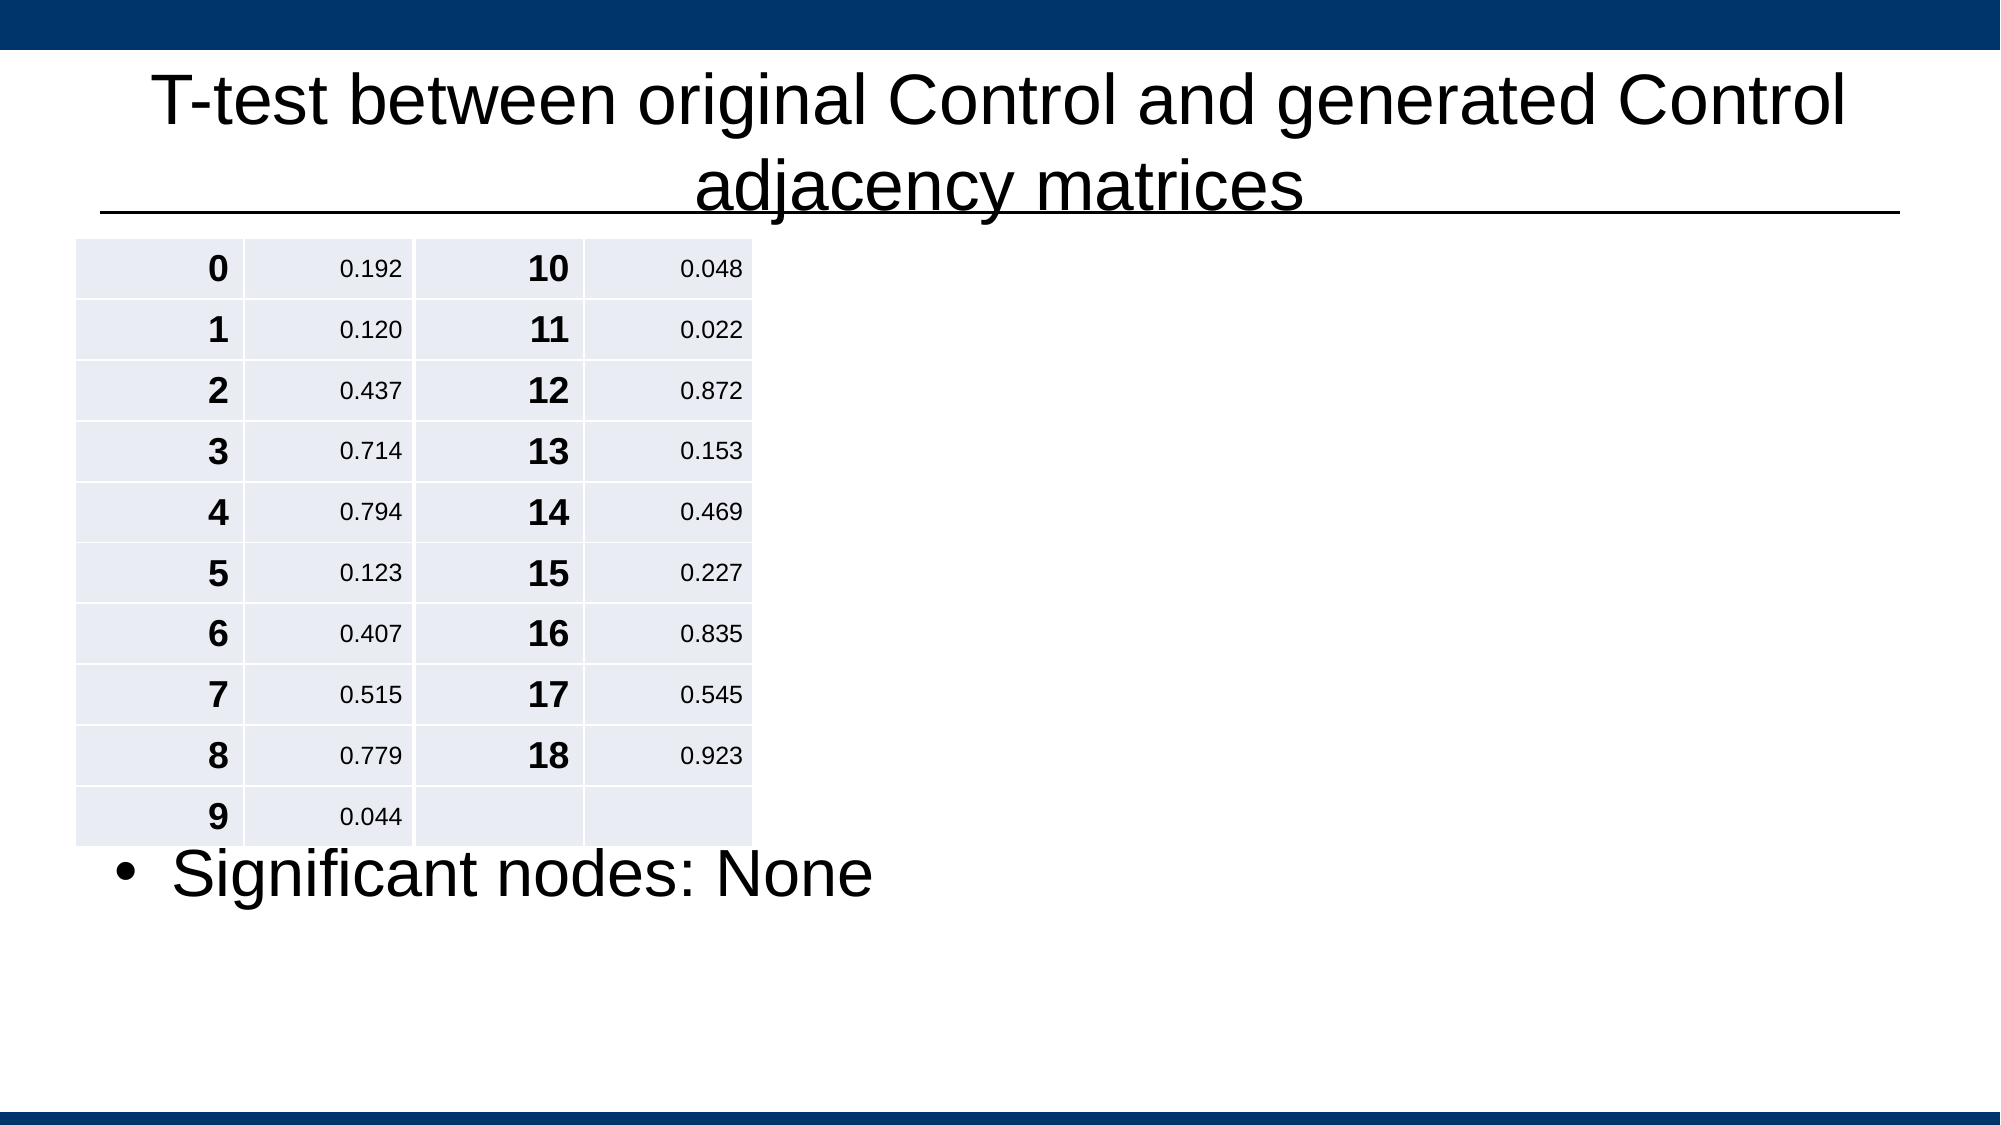

# T-test between original Control and generated Control adjacency matrices
| 0 | 0.192 |
| --- | --- |
| 1 | 0.120 |
| 2 | 0.437 |
| 3 | 0.714 |
| 4 | 0.794 |
| 5 | 0.123 |
| 6 | 0.407 |
| 7 | 0.515 |
| 8 | 0.779 |
| 9 | 0.044 |
| 10 | 0.048 |
| --- | --- |
| 11 | 0.022 |
| 12 | 0.872 |
| 13 | 0.153 |
| 14 | 0.469 |
| 15 | 0.227 |
| 16 | 0.835 |
| 17 | 0.545 |
| 18 | 0.923 |
|  |  |

Significant nodes: None